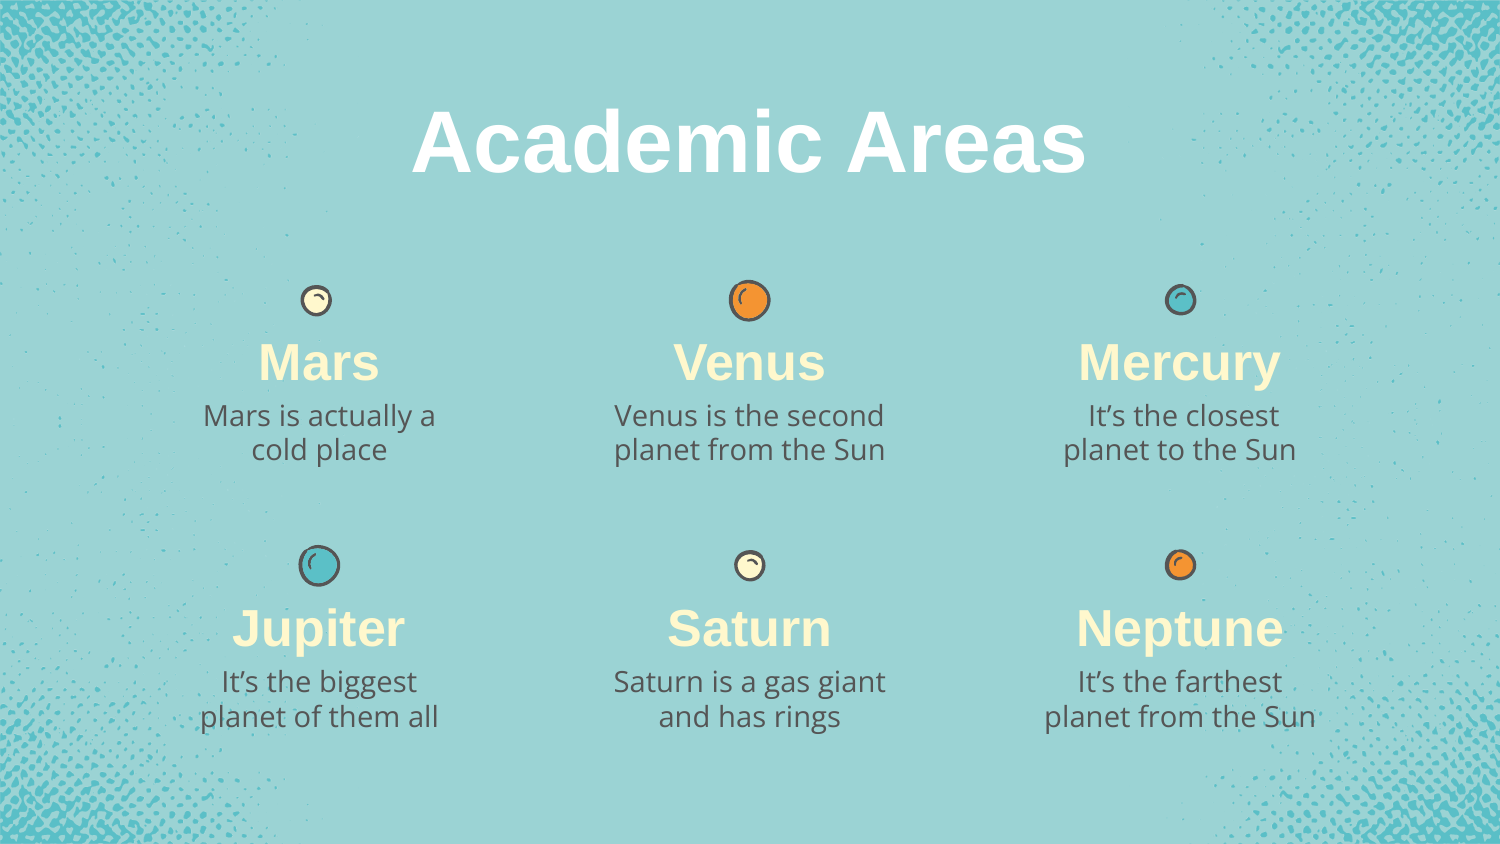

# Academic Areas

Mars
Venus
Mercury
Mars is actually a cold place
Venus is the second planet from the Sun
 It’s the closest planet to the Sun

Jupiter
Saturn
Neptune
It’s the biggest planet of them all
Saturn is a gas giant and has rings

It’s the farthest planet from the Sun